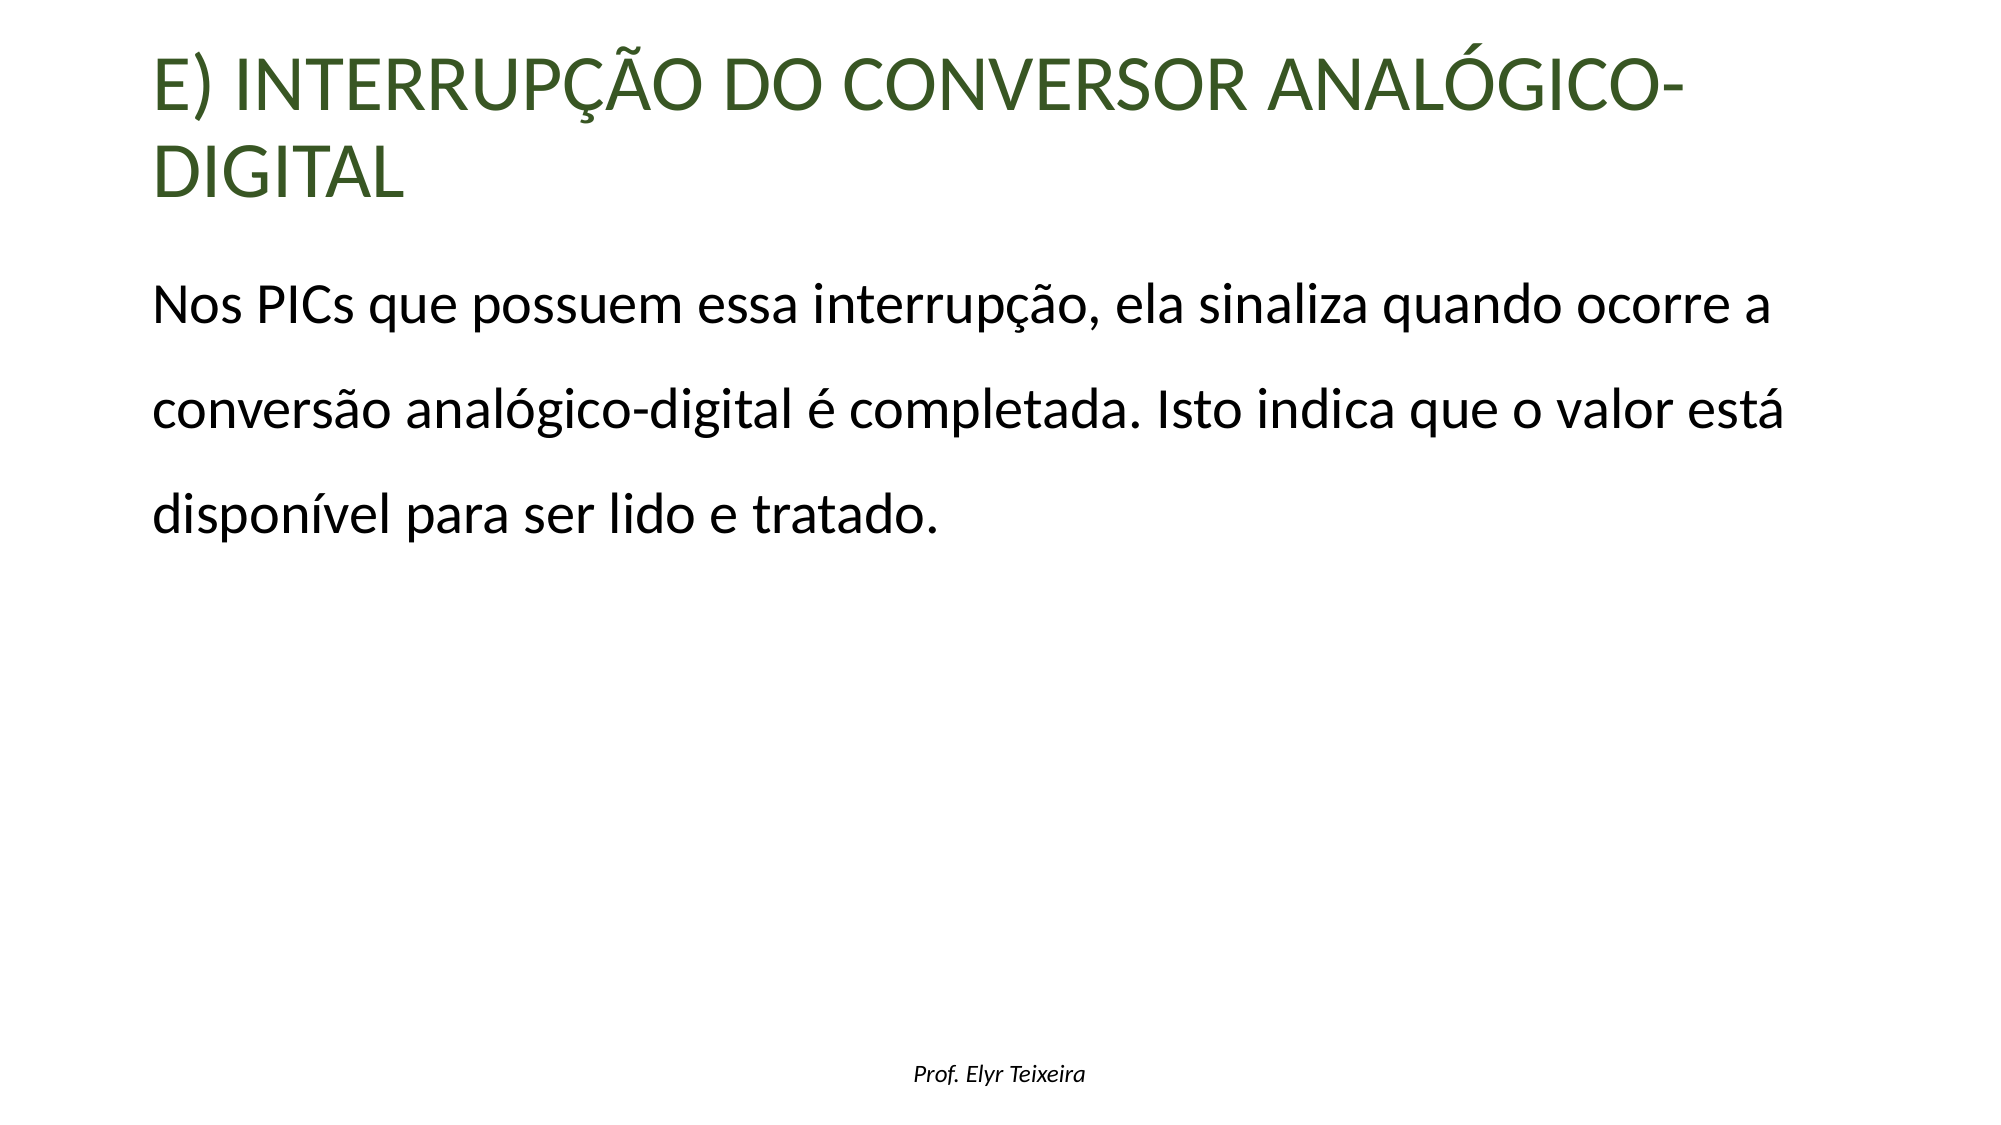

# e) Interrupção do conversor analógico-digital
Nos PICs que possuem essa interrupção, ela sinaliza quando ocorre a conversão analógico-digital é completada. Isto indica que o valor está disponível para ser lido e tratado.